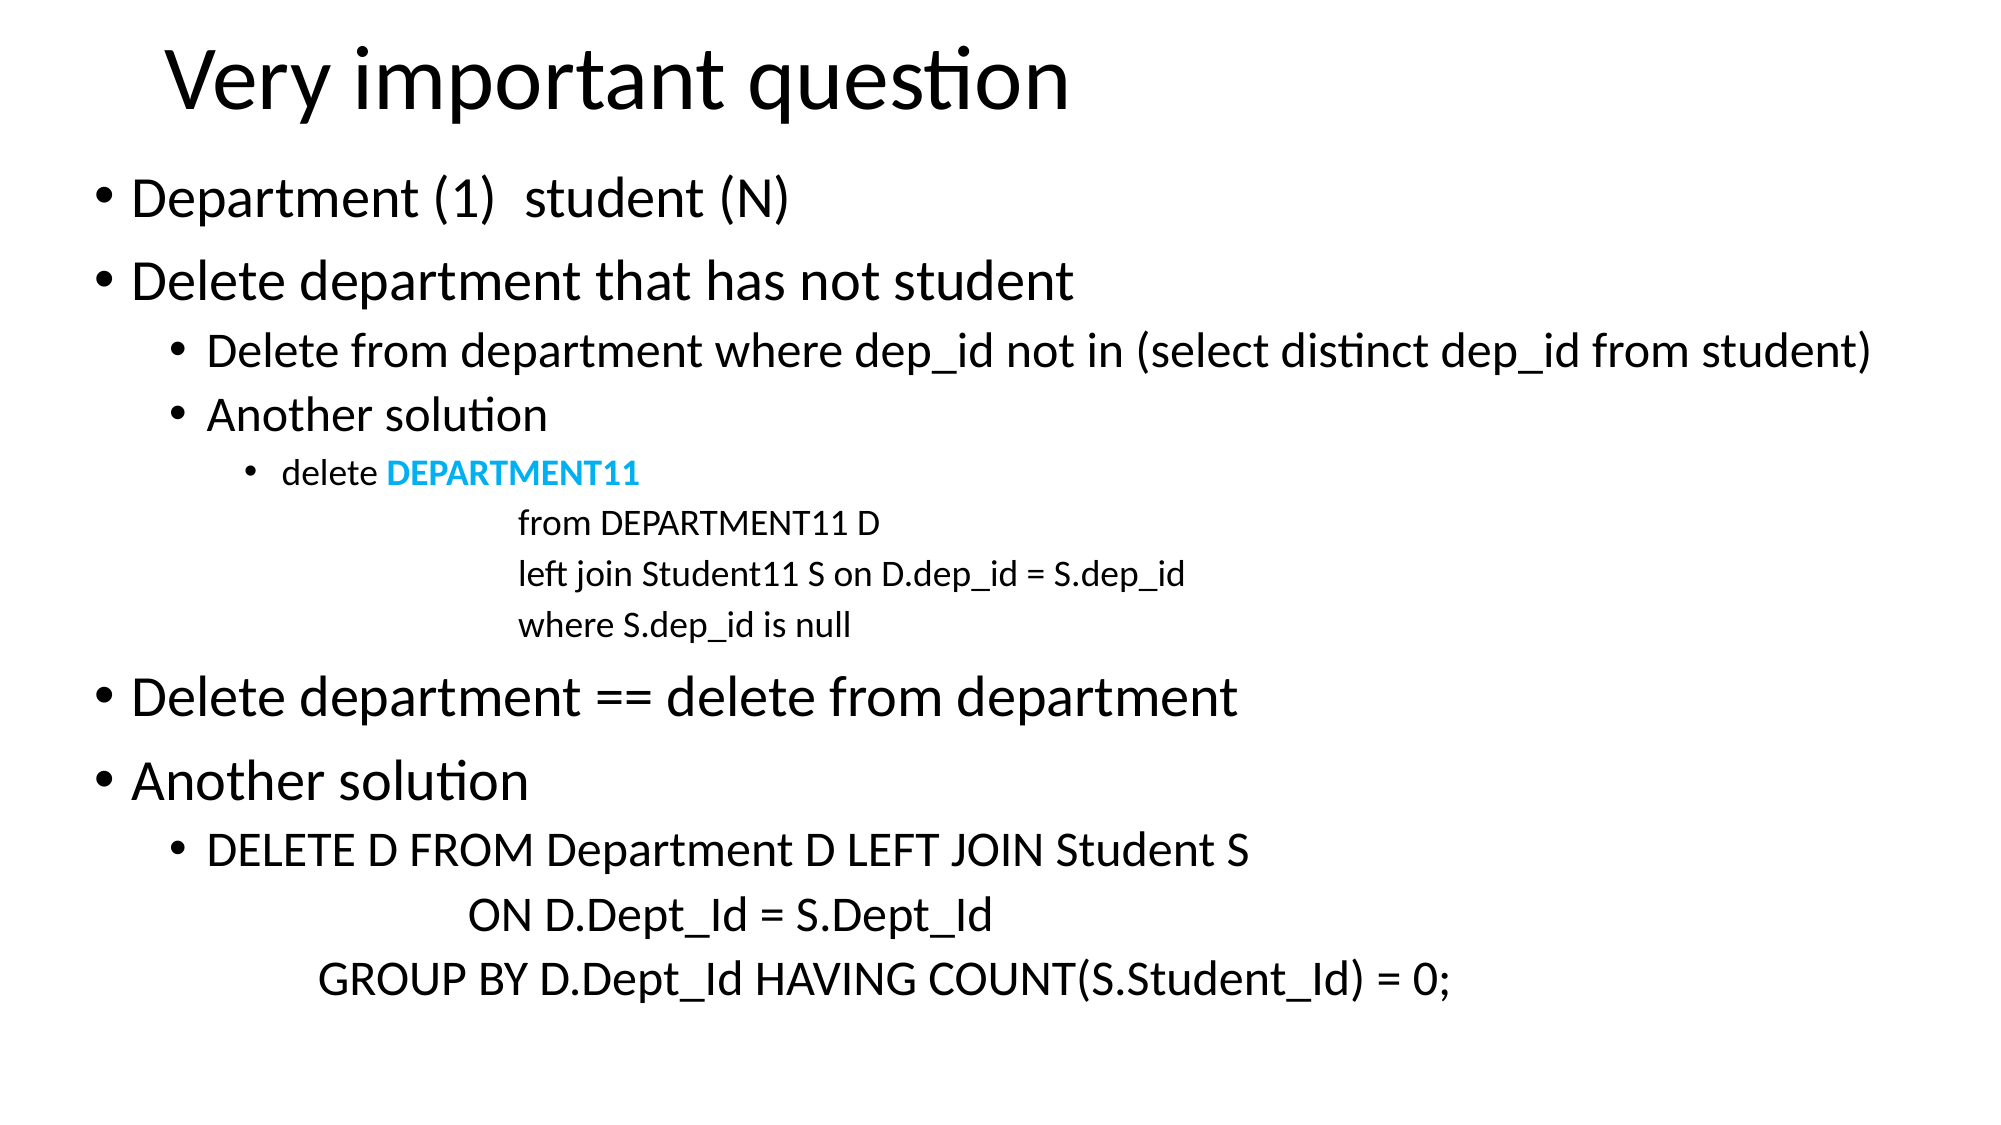

# Very important question
Department (1)  student (N)
Delete department that has not student
Delete from department where dep_id not in (select distinct dep_id from student)
Another solution
delete DEPARTMENT11
		from DEPARTMENT11 D
		left join Student11 S on D.dep_id = S.dep_id
		where S.dep_id is null
Delete department == delete from department
Another solution
DELETE D FROM Department D LEFT JOIN Student S
		ON D.Dept_Id = S.Dept_Id
 	GROUP BY D.Dept_Id HAVING COUNT(S.Student_Id) = 0;